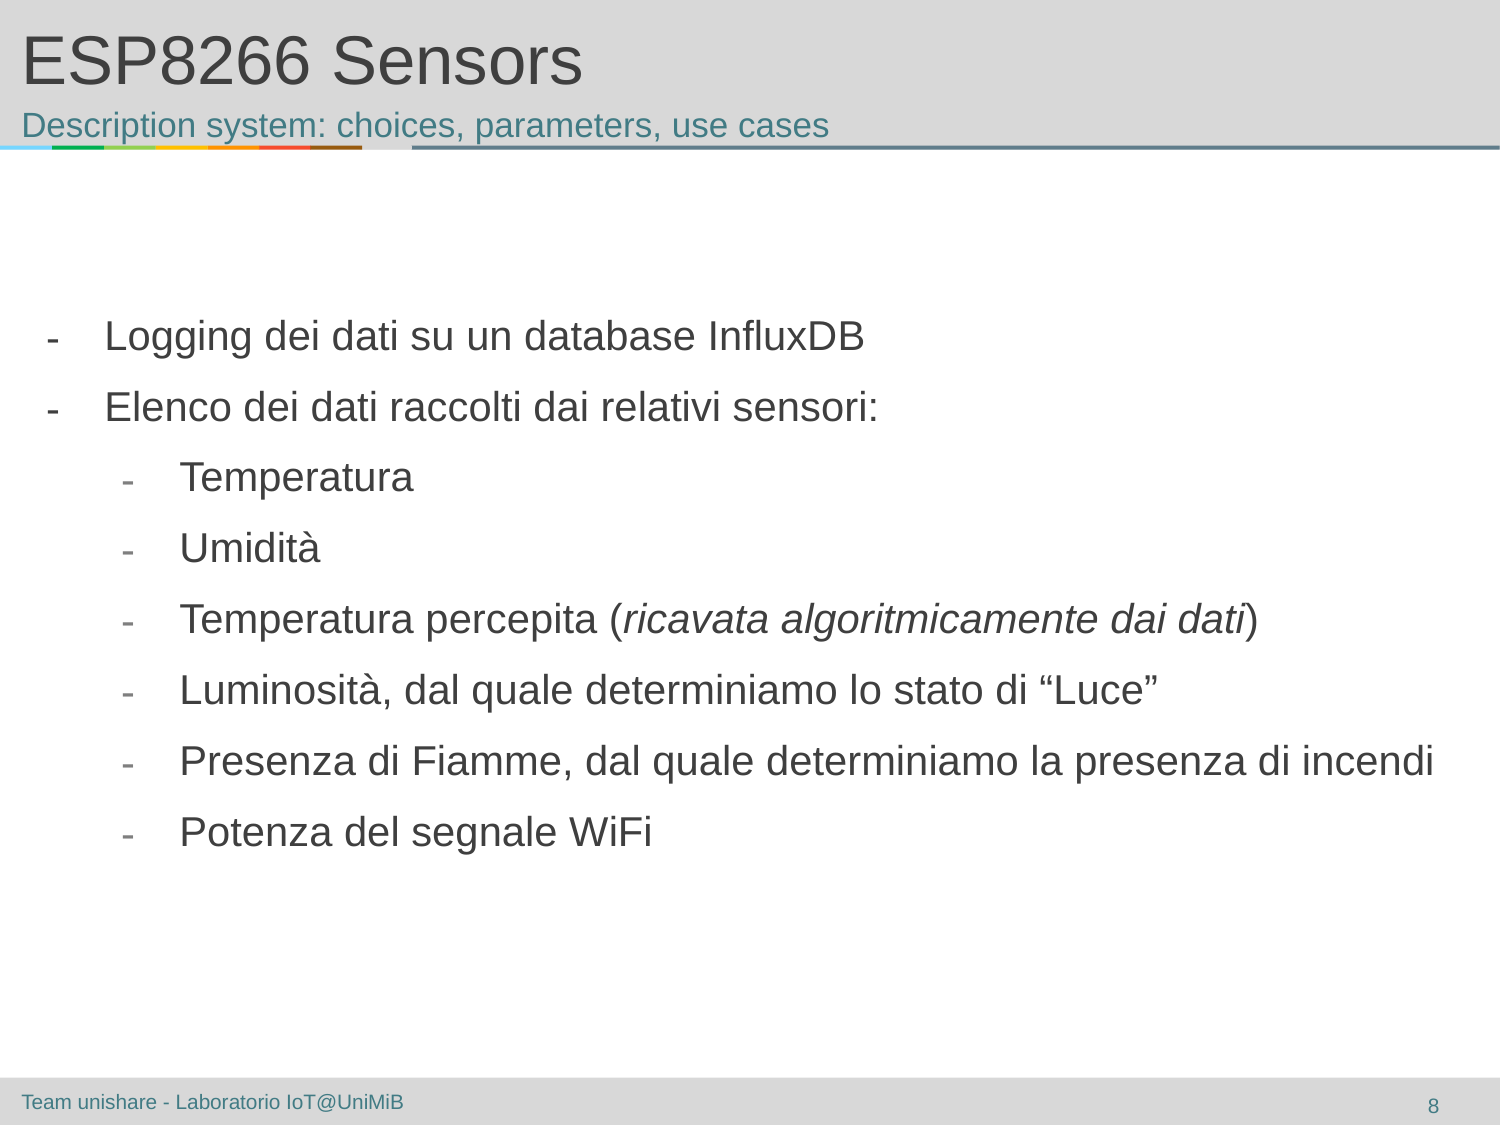

# ESP8266 Sensors
Description system: choices, parameters, use cases
Logging dei dati su un database InfluxDB
Elenco dei dati raccolti dai relativi sensori:
Temperatura
Umidità
Temperatura percepita (ricavata algoritmicamente dai dati)
Luminosità, dal quale determiniamo lo stato di “Luce”
Presenza di Fiamme, dal quale determiniamo la presenza di incendi
Potenza del segnale WiFi

8
Team unishare - Laboratorio IoT@UniMiB